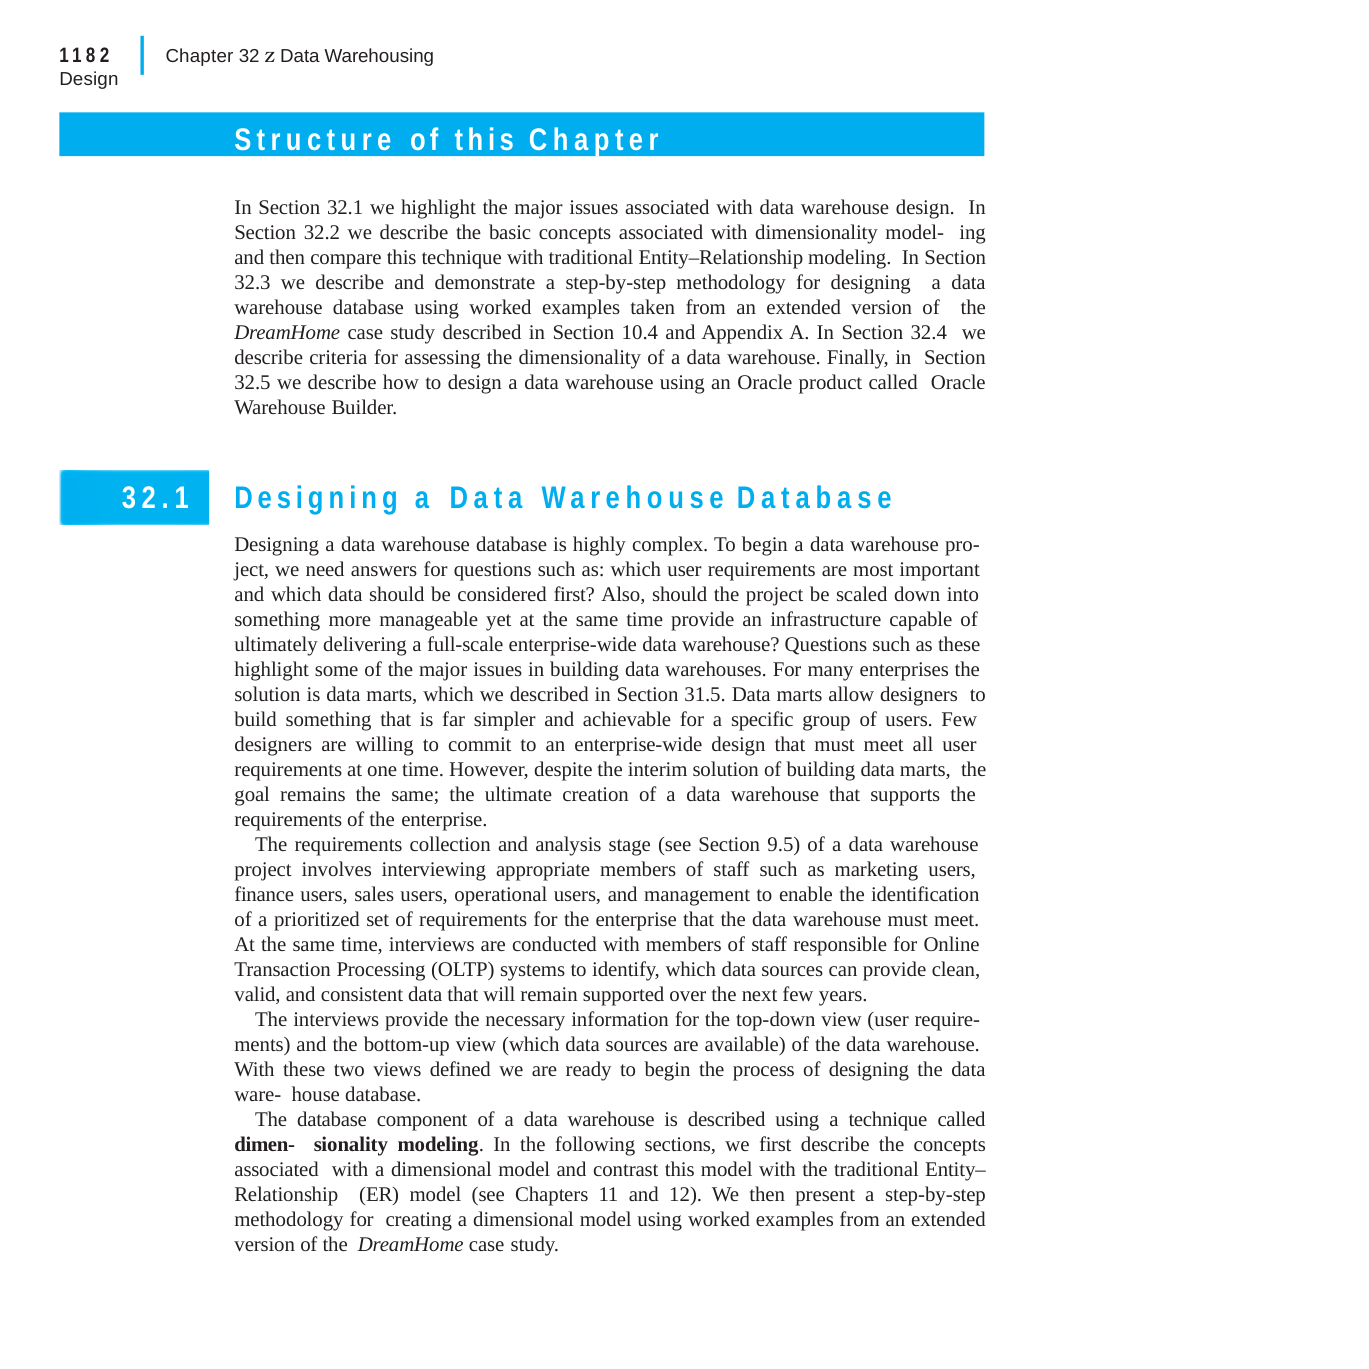

|
1182	Chapter 32 z Data Warehousing Design
Structure of this Chapter
In Section 32.1 we highlight the major issues associated with data warehouse design.  In Section 32.2 we describe the basic concepts associated with dimensionality model-  ing and then compare this technique with traditional Entity–Relationship modeling.  In Section 32.3 we describe and demonstrate a step-by-step methodology for designing  a data warehouse database using worked examples taken from an extended version of  the DreamHome case study described in Section 10.4 and Appendix A. In Section 32.4  we describe criteria for assessing the dimensionality of a data warehouse. Finally, in  Section 32.5 we describe how to design a data warehouse using an Oracle product called  Oracle Warehouse Builder.

Designing a Data Warehouse Database
Designing a data warehouse database is highly complex. To begin a data warehouse pro-  ject, we need answers for questions such as: which user requirements are most important  and which data should be considered first? Also, should the project be scaled down into  something more manageable yet at the same time provide an infrastructure capable of  ultimately delivering a full-scale enterprise-wide data warehouse? Questions such as these  highlight some of the major issues in building data warehouses. For many enterprises the  solution is data marts, which we described in Section 31.5. Data marts allow designers  to build something that is far simpler and achievable for a specific group of users. Few  designers are willing to commit to an enterprise-wide design that must meet all user  requirements at one time. However, despite the interim solution of building data marts,  the goal remains the same; the ultimate creation of a data warehouse that supports the  requirements of the enterprise.
The requirements collection and analysis stage (see Section 9.5) of a data warehouse  project involves interviewing appropriate members of staff such as marketing users,  finance users, sales users, operational users, and management to enable the identification  of a prioritized set of requirements for the enterprise that the data warehouse must meet.  At the same time, interviews are conducted with members of staff responsible for Online  Transaction Processing (OLTP) systems to identify, which data sources can provide clean,  valid, and consistent data that will remain supported over the next few years.
The interviews provide the necessary information for the top-down view (user require-  ments) and the bottom-up view (which data sources are available) of the data warehouse.  With these two views defined we are ready to begin the process of designing the data ware-  house database.
The database component of a data warehouse is described using a technique called dimen-  sionality modeling. In the following sections, we first describe the concepts associated  with a dimensional model and contrast this model with the traditional Entity–Relationship  (ER) model (see Chapters 11 and 12). We then present a step-by-step methodology for  creating a dimensional model using worked examples from an extended version of the  DreamHome case study.
32.1